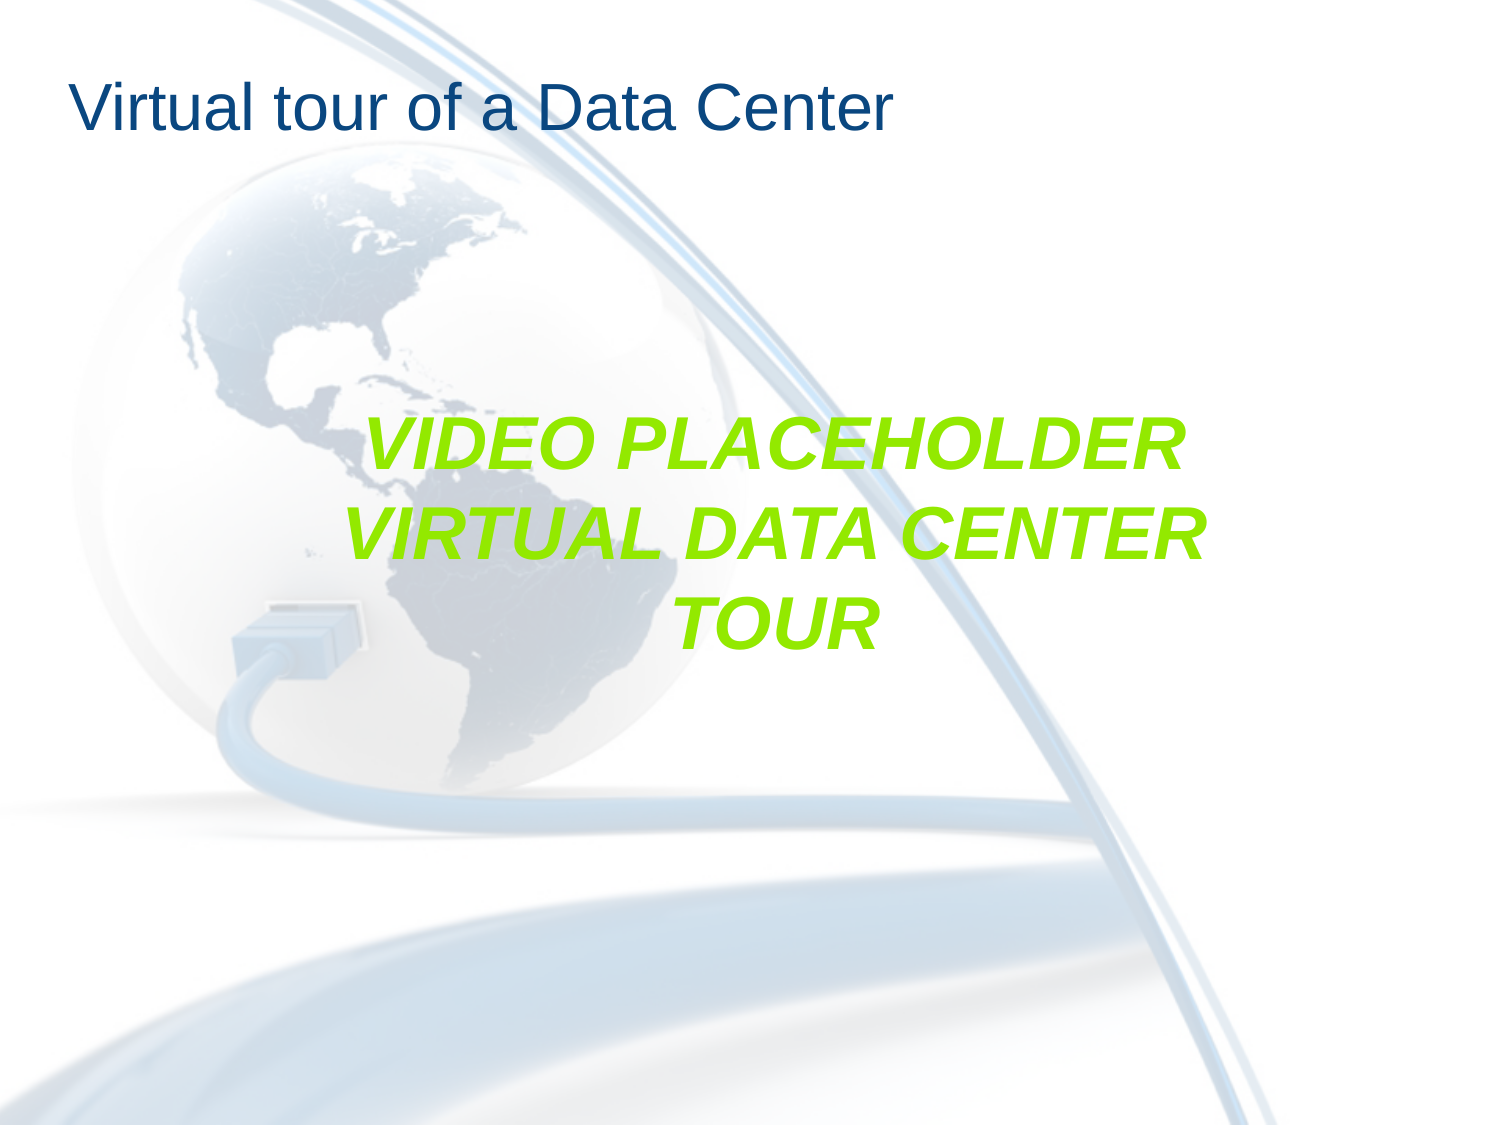

# Virtual tour of a Data Center

Video placeholder
Virtual data center Tour
93